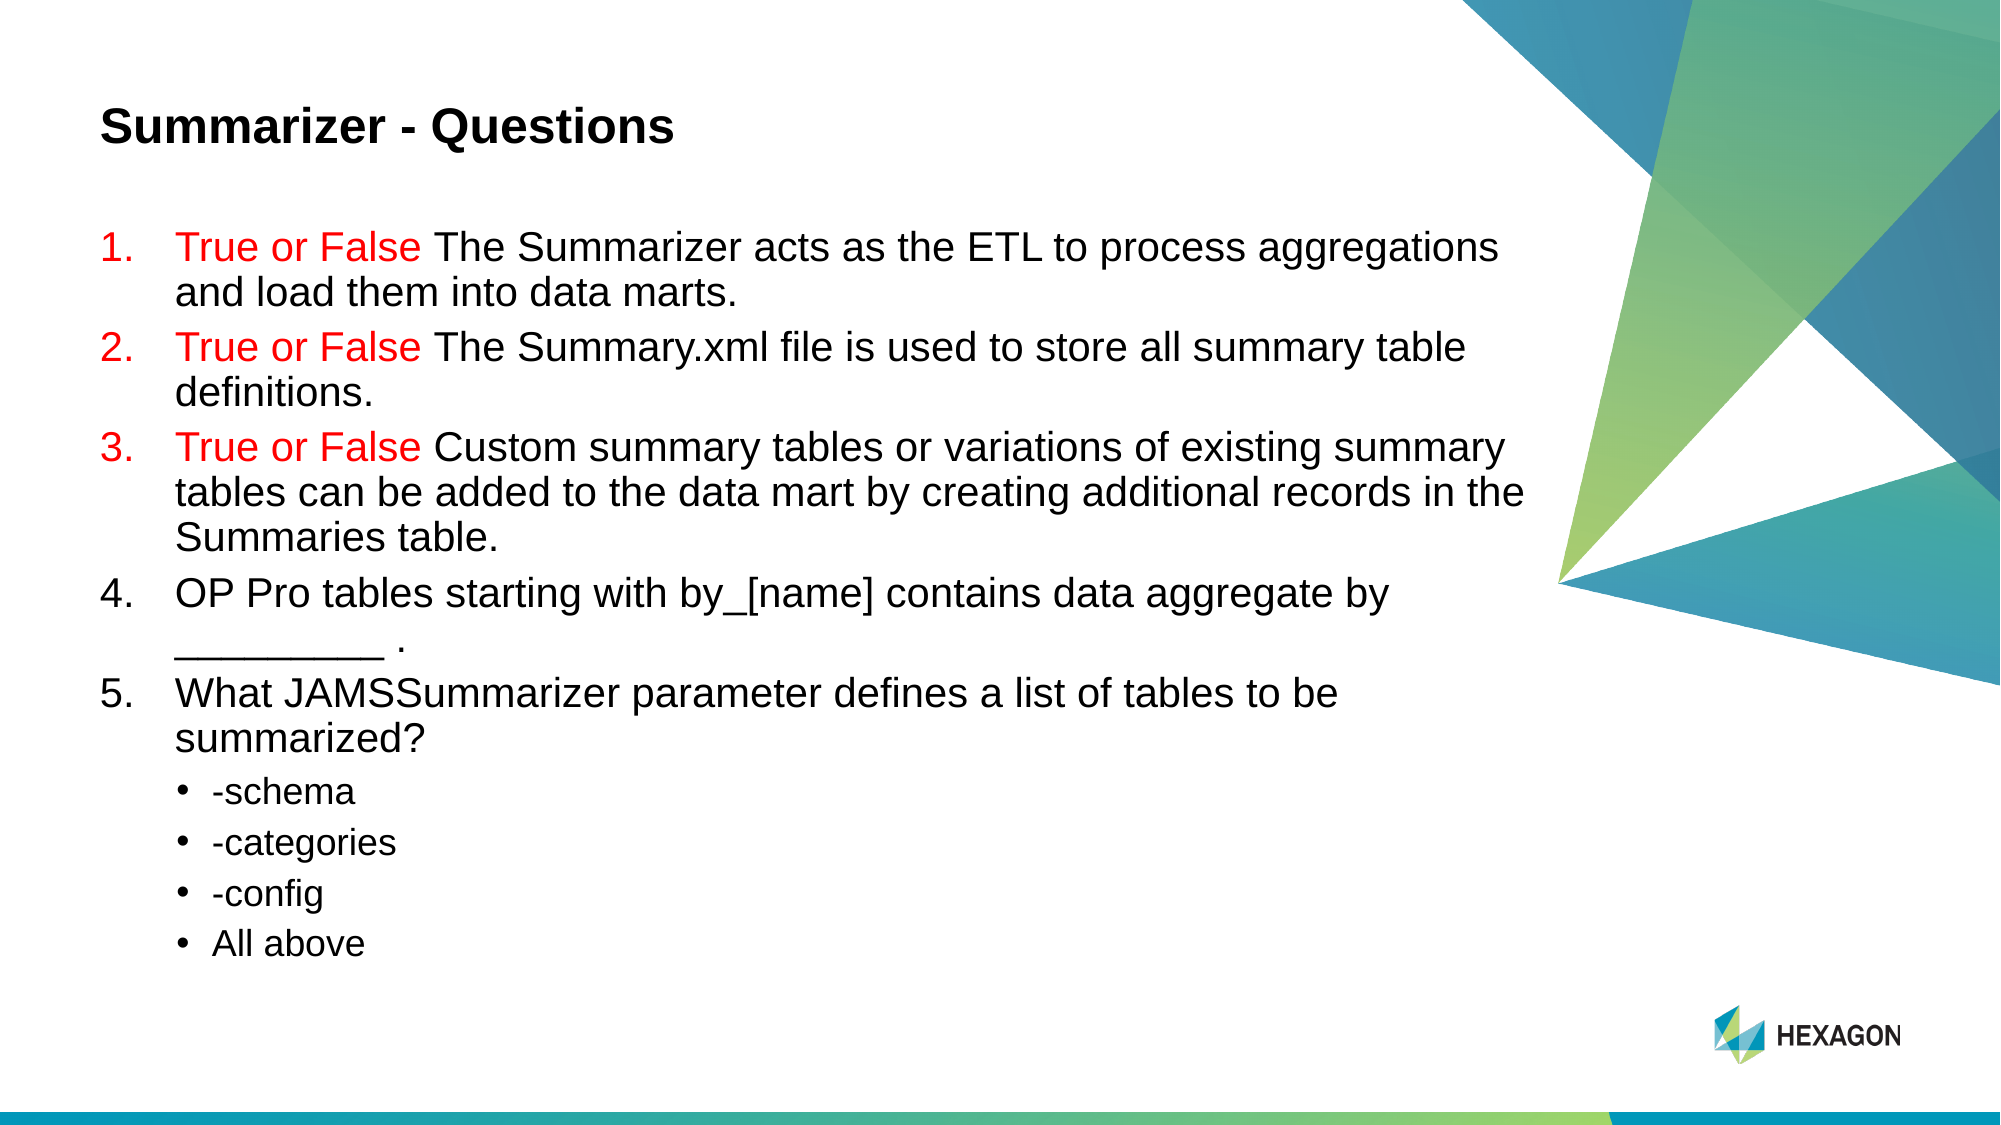

# Summarizer - Questions
True or False The Summarizer acts as the ETL to process aggregations and load them into data marts.
True or False The Summary.xml file is used to store all summary table definitions.
True or False Custom summary tables or variations of existing summary tables can be added to the data mart by creating additional records in the Summaries table.
OP Pro tables starting with by_[name] contains data aggregate by _________ .
What JAMSSummarizer parameter defines a list of tables to be summarized?
-schema
-categories
-config
All above